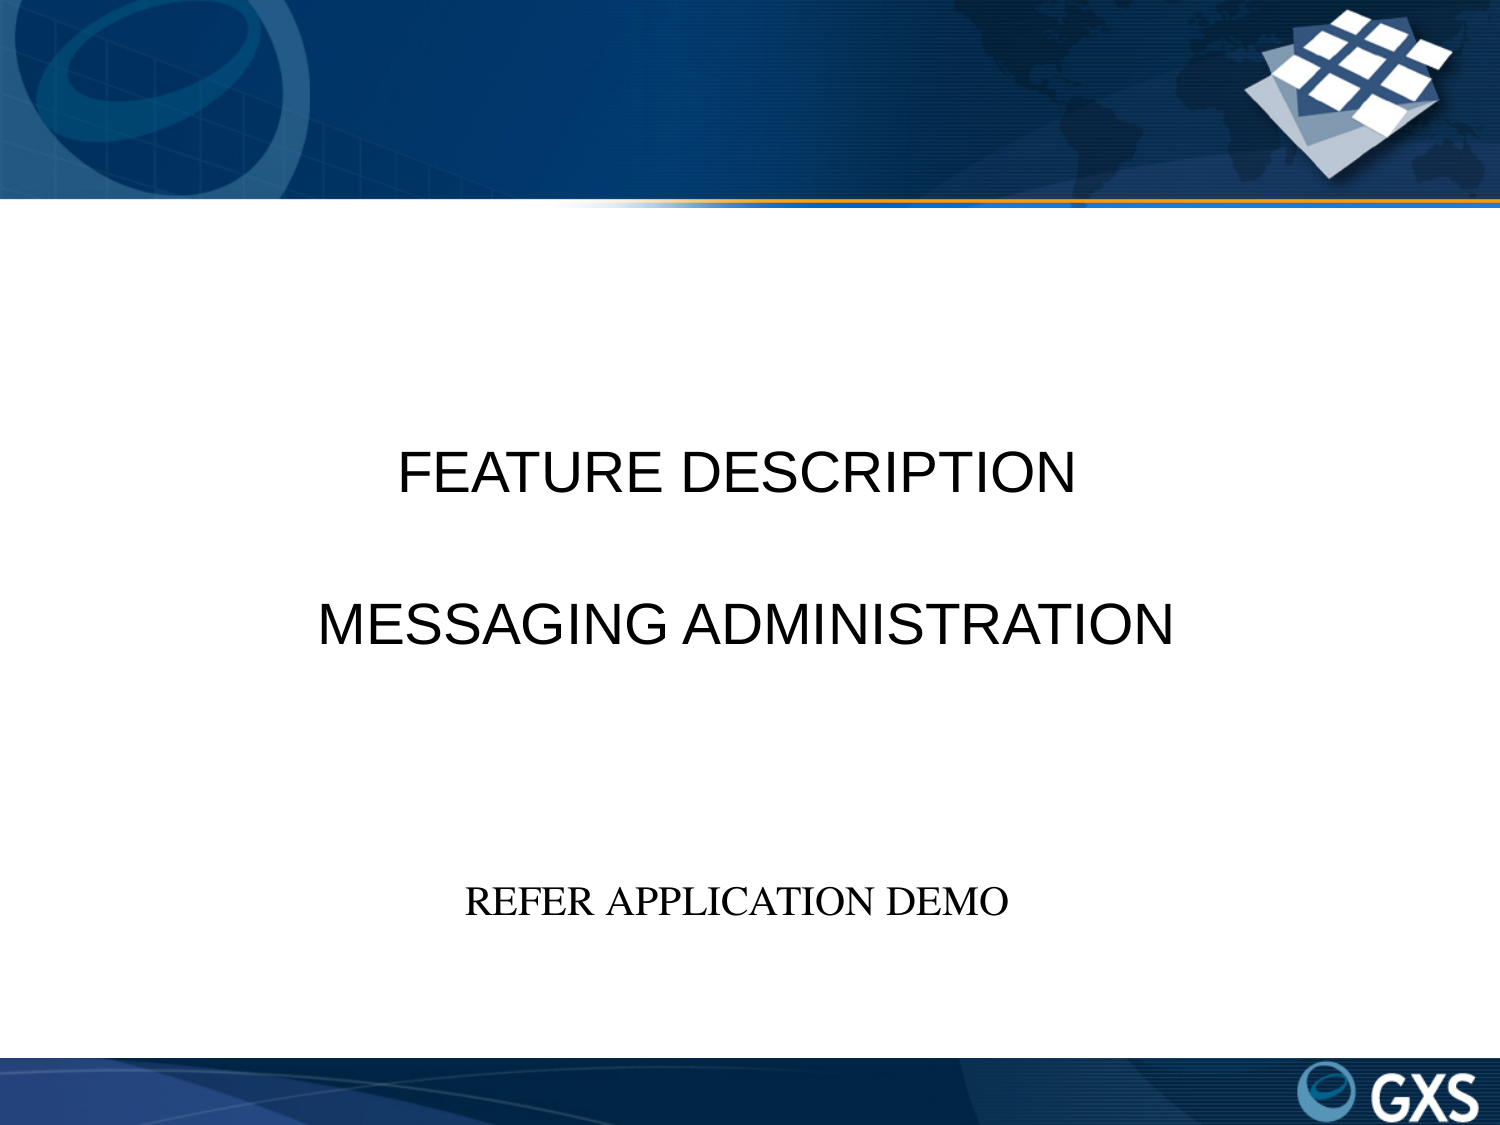

FEATURE DESCRIPTION

MESSAGING ADMINISTRATION

REFER APPLICATION DEMO